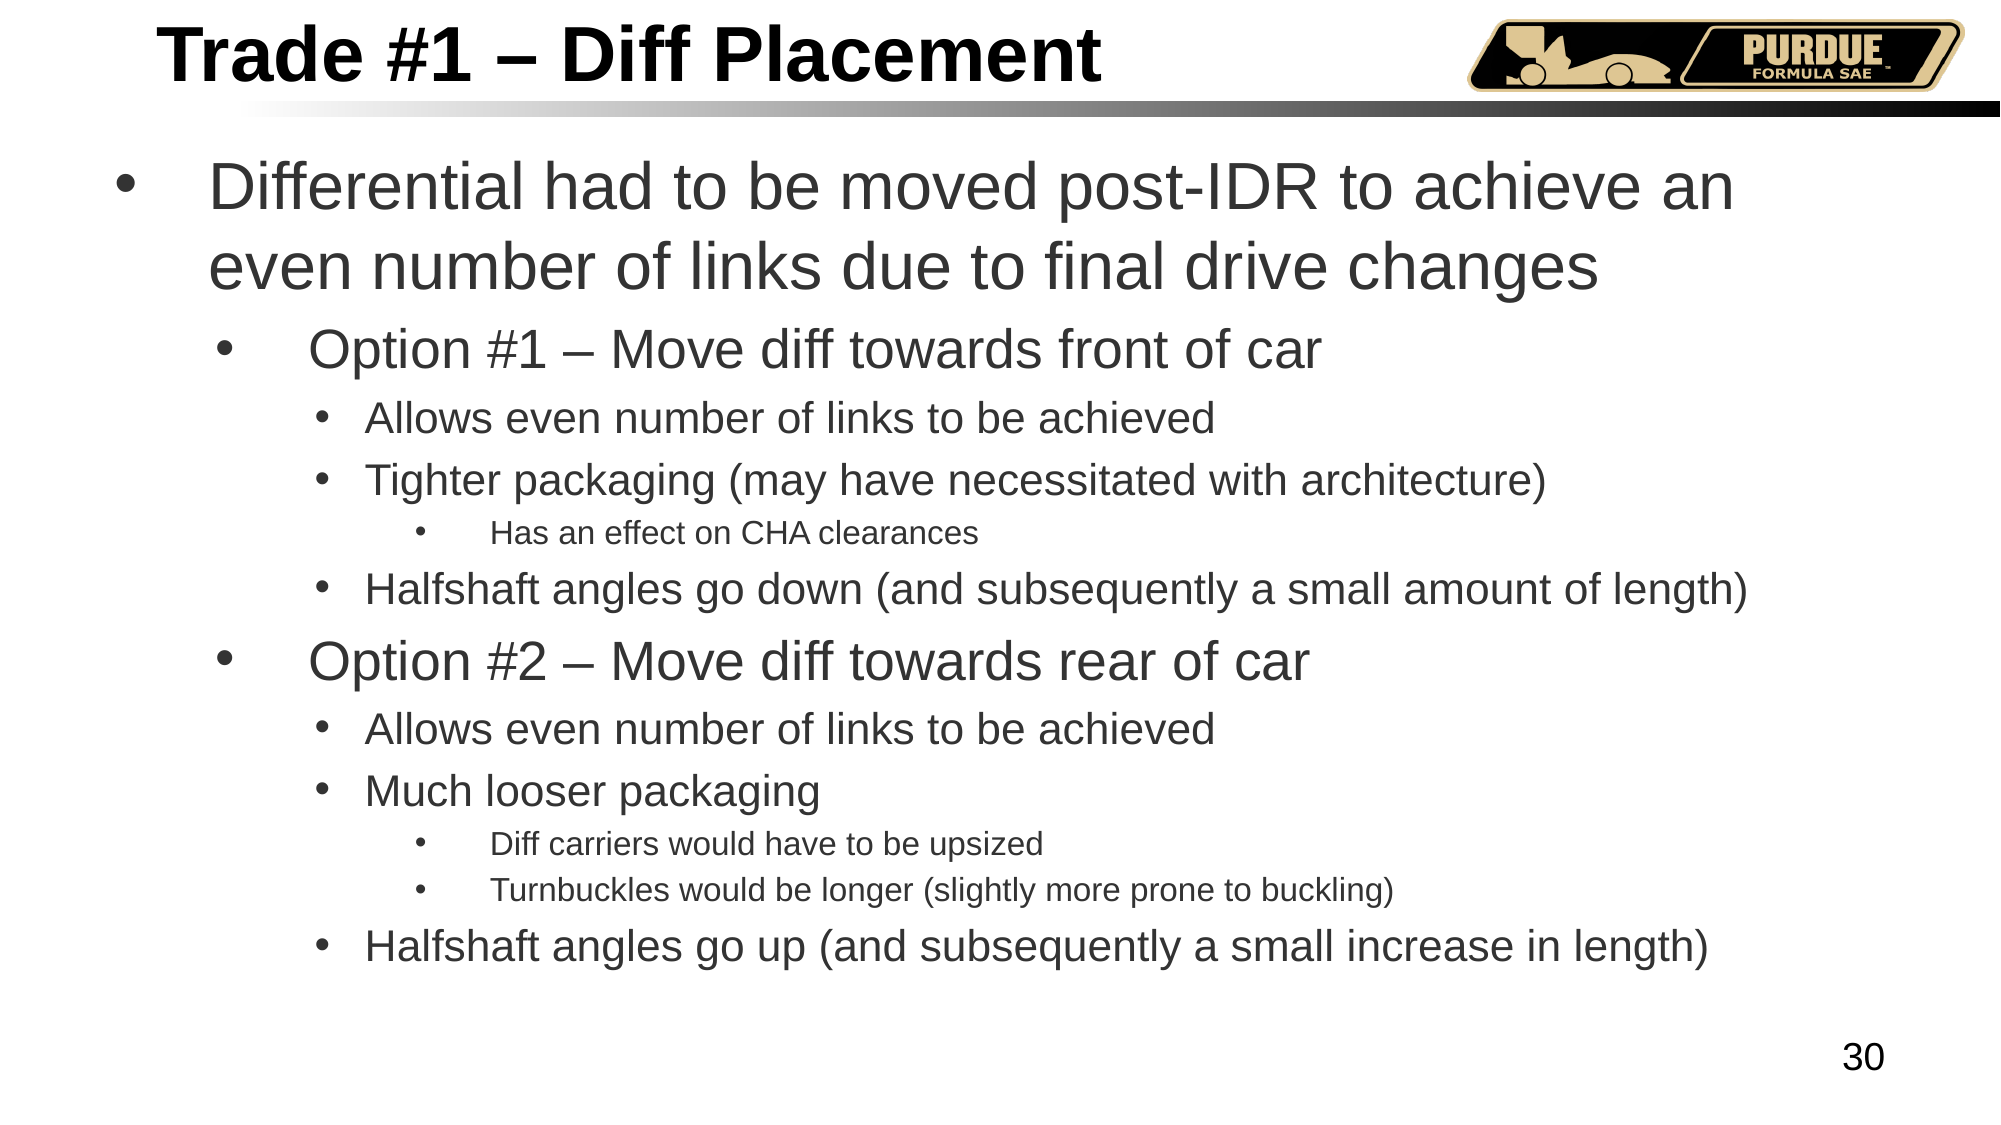

# Trade #1 – Diff Placement
Differential had to be moved post-IDR to achieve an even number of links due to final drive changes
Option #1 – Move diff towards front of car
Allows even number of links to be achieved
Tighter packaging (may have necessitated with architecture)
Has an effect on CHA clearances
Halfshaft angles go down (and subsequently a small amount of length)
Option #2 – Move diff towards rear of car
Allows even number of links to be achieved
Much looser packaging
Diff carriers would have to be upsized
Turnbuckles would be longer (slightly more prone to buckling)
Halfshaft angles go up (and subsequently a small increase in length)
30